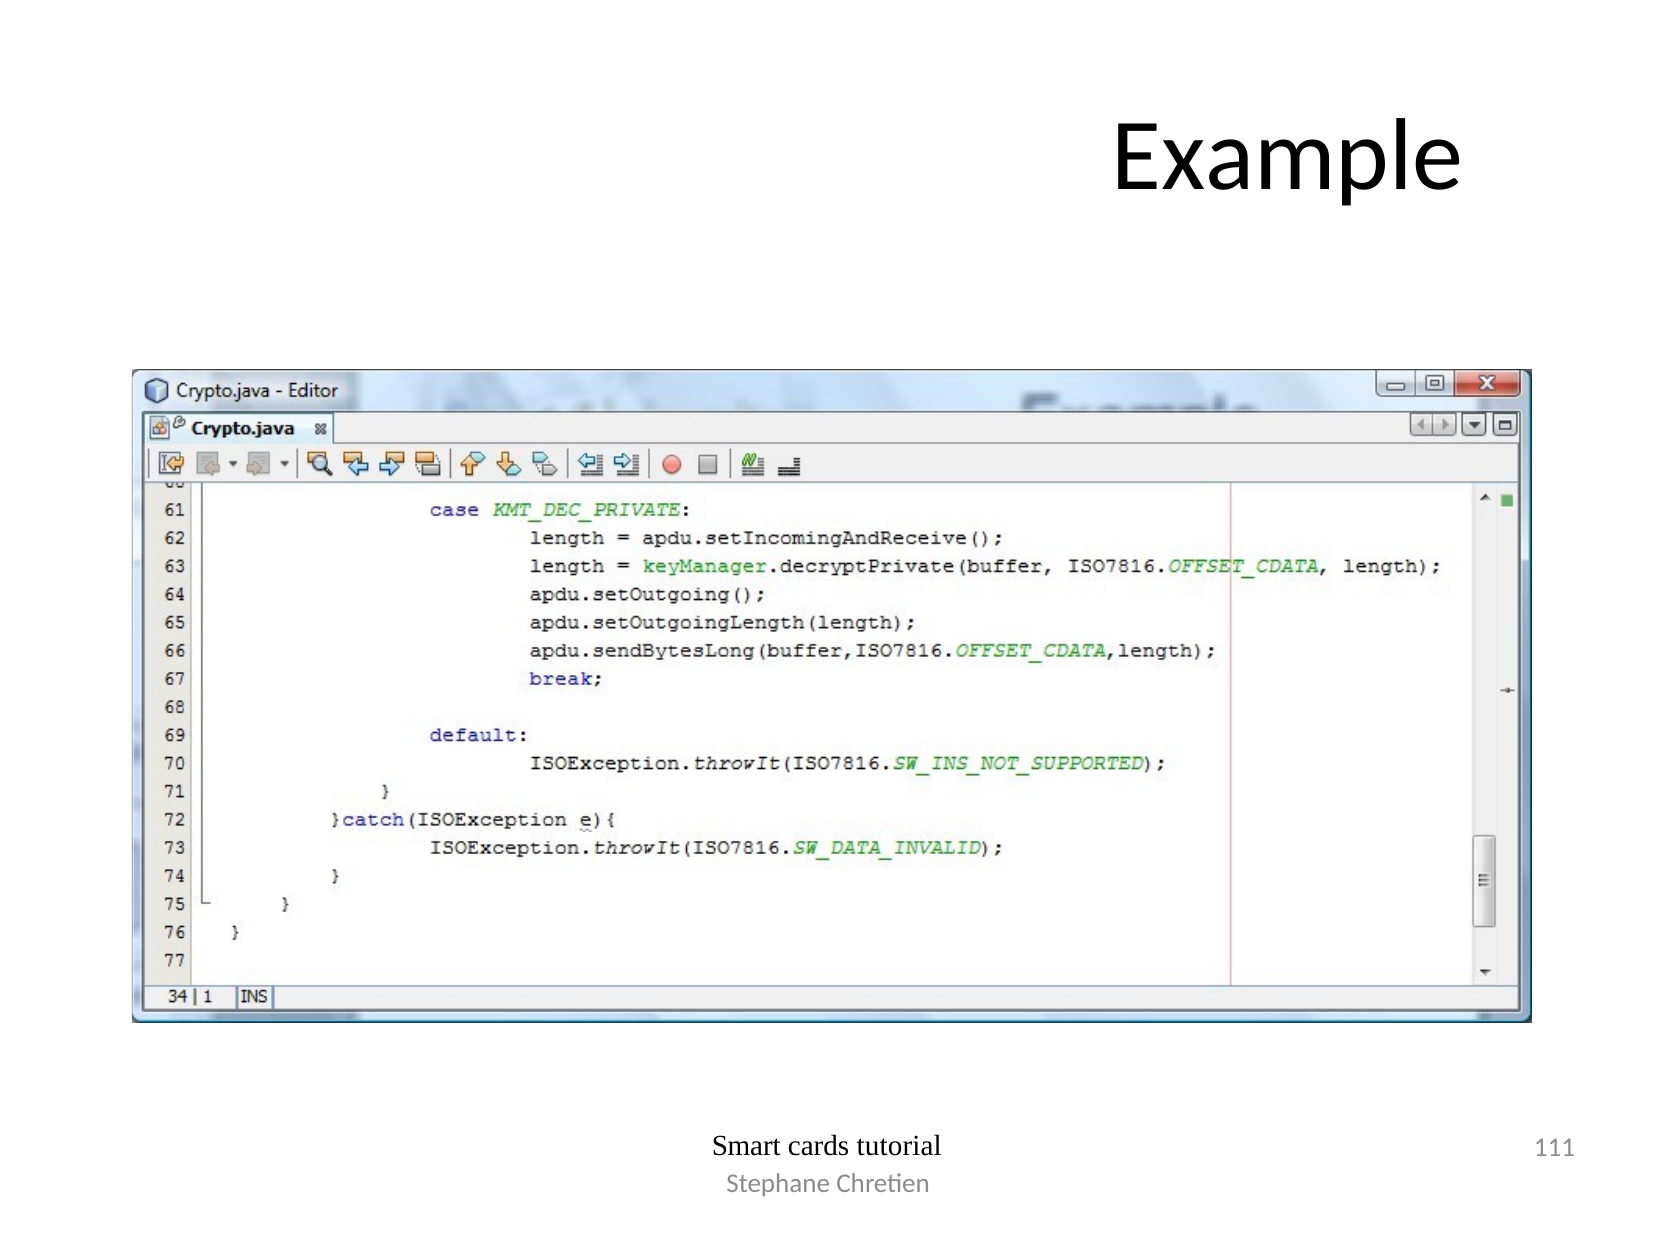

# Example

111
Smart cards tutorial
Stephane Chretien